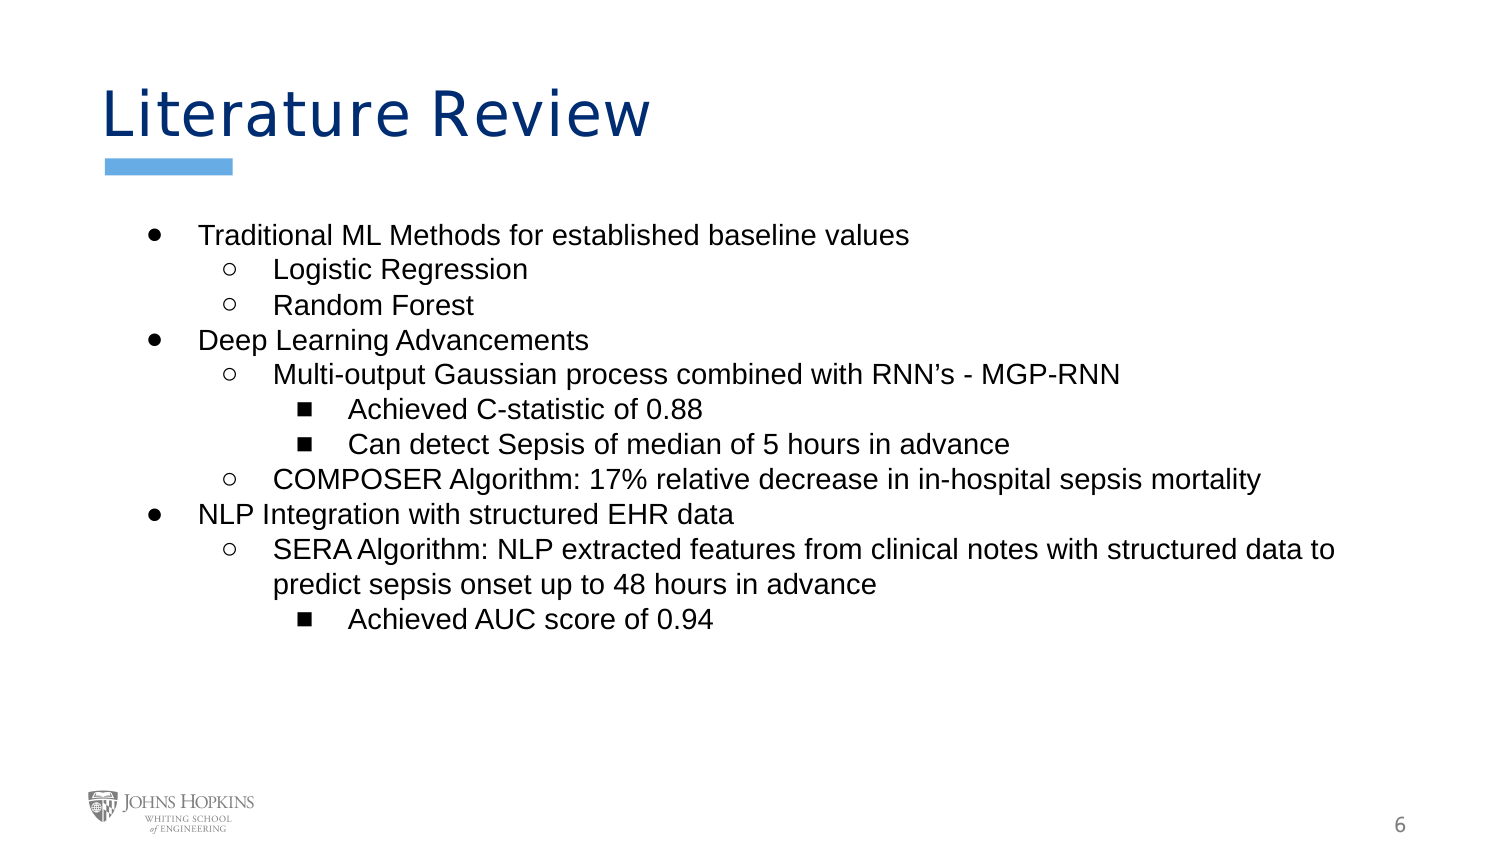

# Literature Review
Traditional ML Methods for established baseline values
Logistic Regression
Random Forest
Deep Learning Advancements
Multi-output Gaussian process combined with RNN’s - MGP-RNN
Achieved C-statistic of 0.88
Can detect Sepsis of median of 5 hours in advance
COMPOSER Algorithm: 17% relative decrease in in-hospital sepsis mortality
NLP Integration with structured EHR data
SERA Algorithm: NLP extracted features from clinical notes with structured data to predict sepsis onset up to 48 hours in advance
Achieved AUC score of 0.94